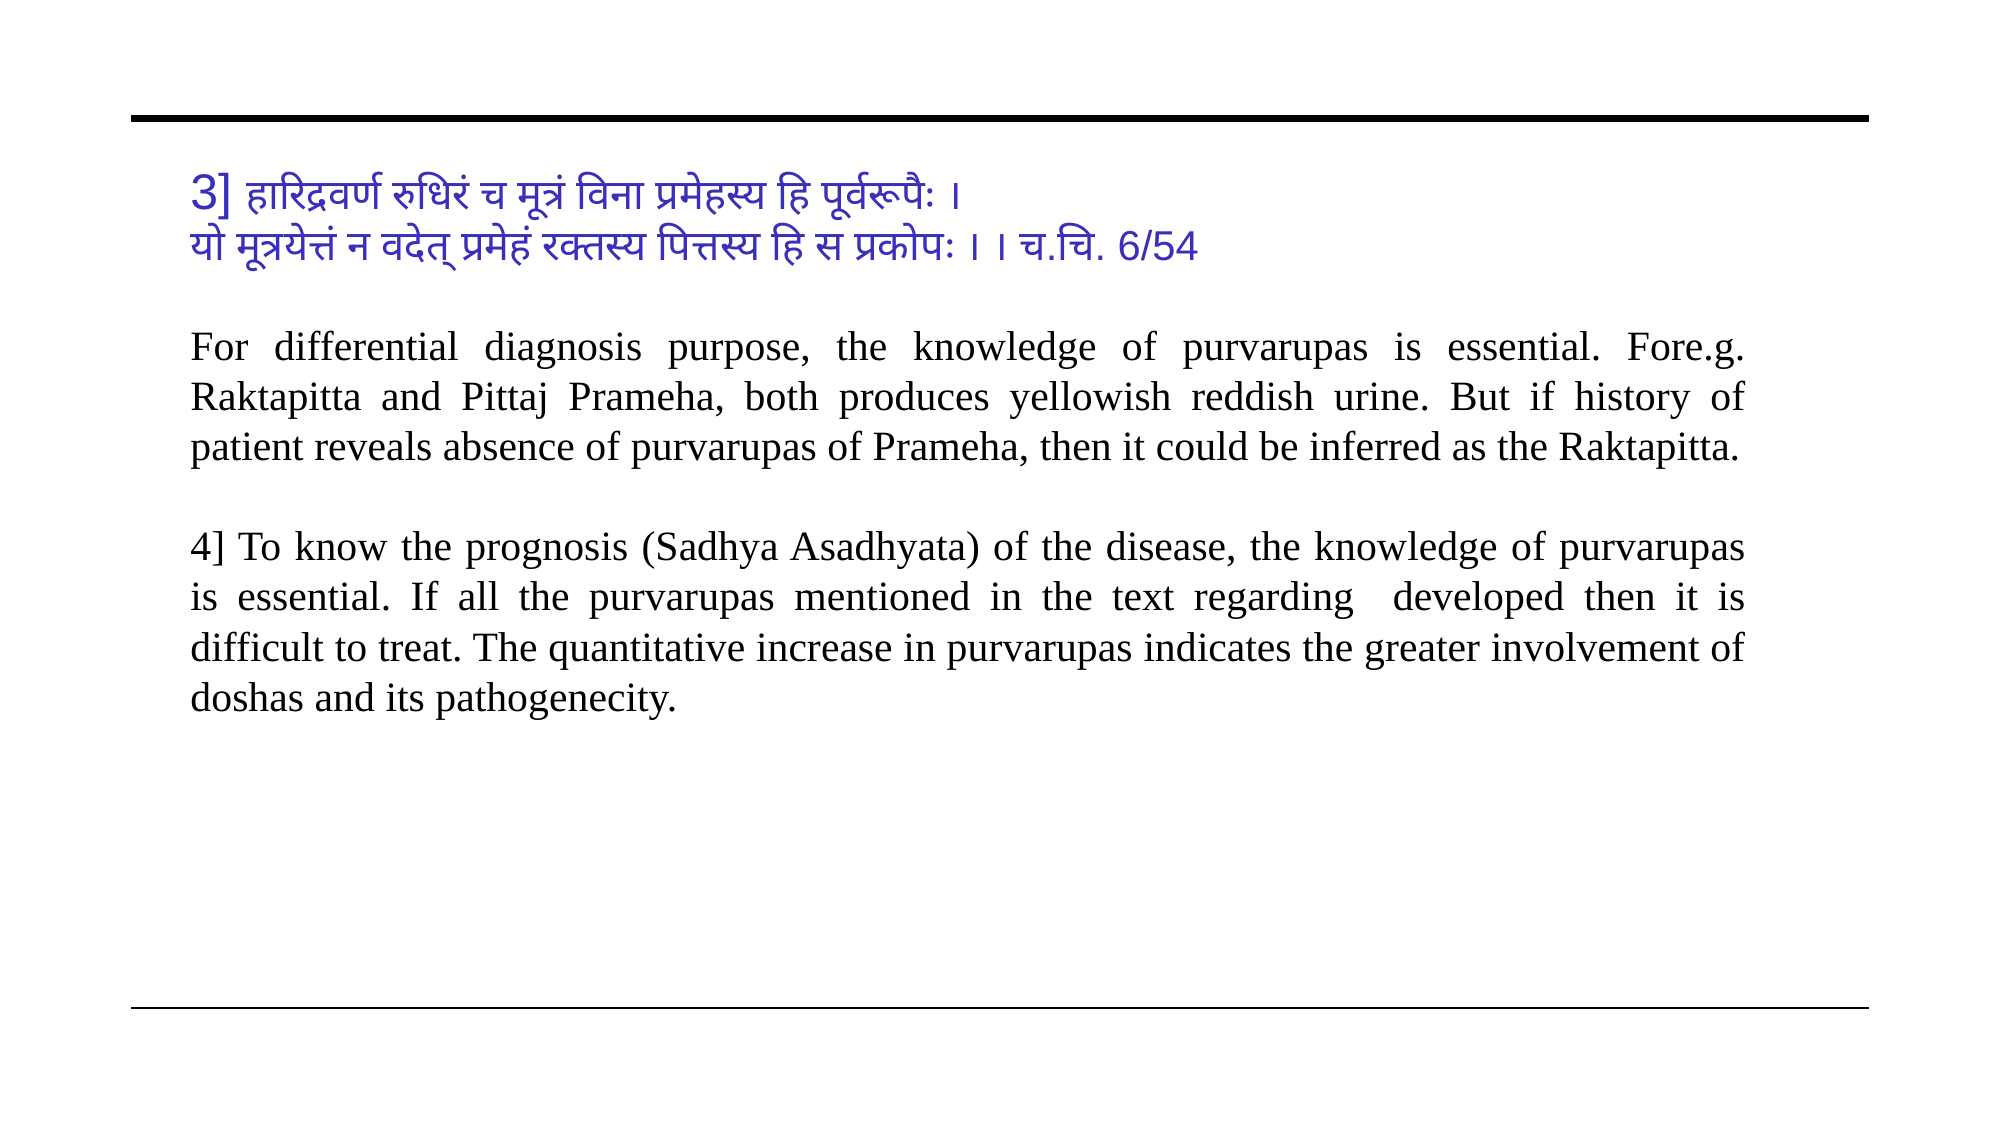

3] हारिद्रवर्ण रुधिरं च मूत्रं विना प्रमेहस्य हि पूर्वरूपैः ।
यो मूत्रयेत्तं न वदेत् प्रमेहं रक्तस्य पित्तस्य हि स प्रकोपः । । च.चि. 6/54

For differential diagnosis purpose, the knowledge of purvarupas is essential. Fore.g. Raktapitta and Pittaj Prameha, both produces yellowish reddish urine. But if history of patient reveals absence of purvarupas of Prameha, then it could be inferred as the Raktapitta.

4] To know the prognosis (Sadhya Asadhyata) of the disease, the knowledge of purvarupas is essential. If all the purvarupas mentioned in the text regarding  developed then it is difficult to treat. The quantitative increase in purvarupas indicates the greater involvement of doshas and its pathogenecity.